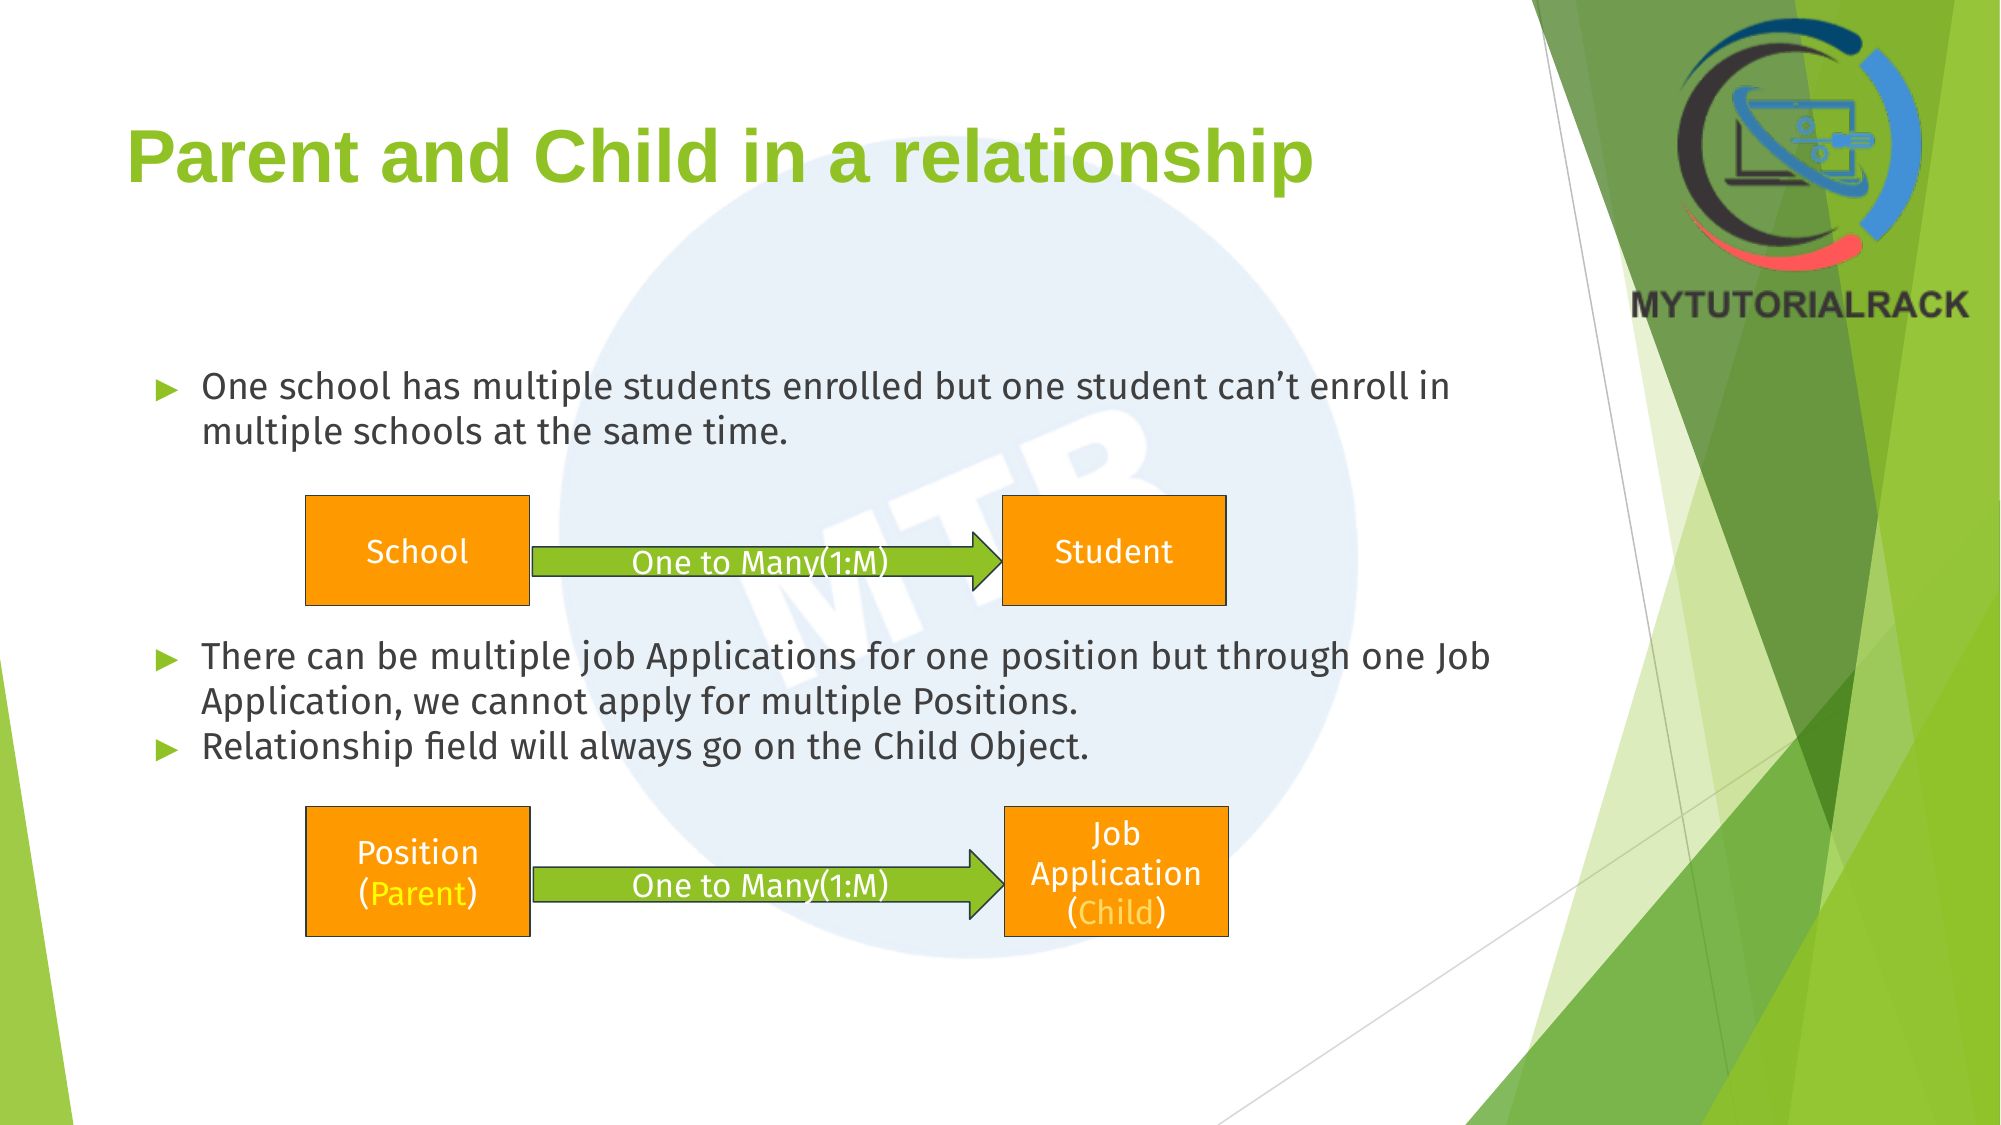

# Parent and Child in a relationship
One school has multiple students enrolled but one student can’t enroll in multiple schools at the same time.

There can be multiple job Applications for one position but through one Job Application, we cannot apply for multiple Positions.
Relationship field will always go on the Child Object.

School
Student
One to Many(1:M)
Position
(Parent)
Job Application
(Child)
One to Many(1:M)